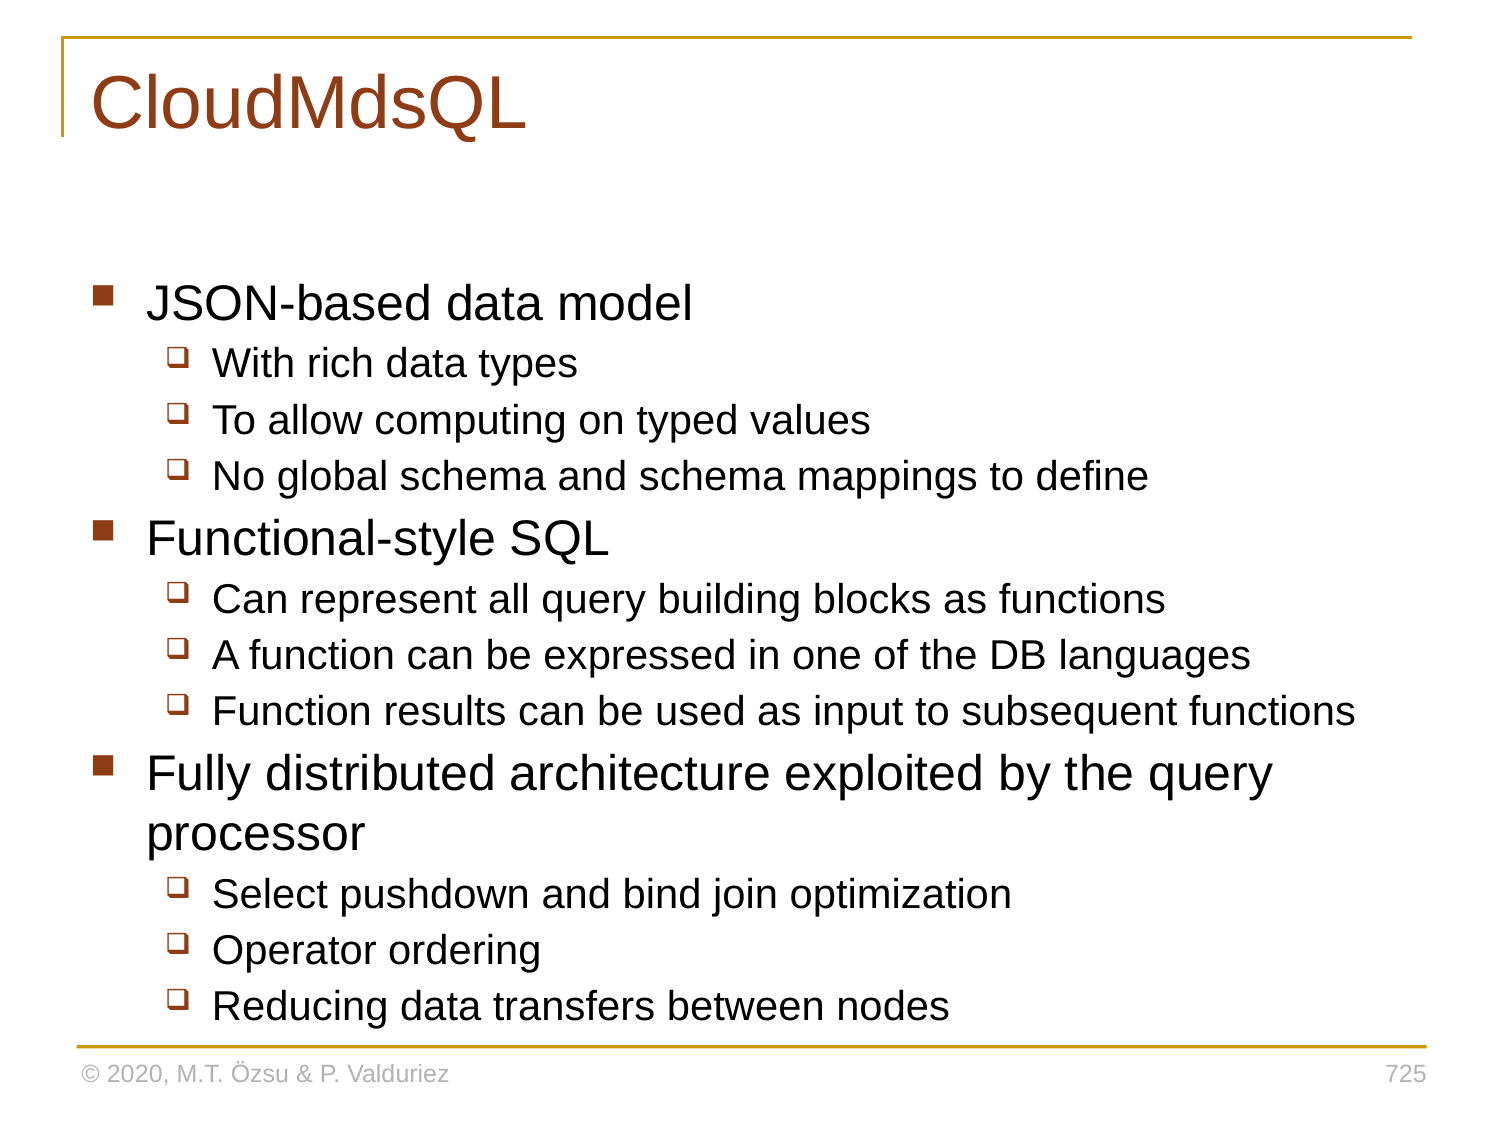

# CloudMdsQL
JSON-based data model
With rich data types
To allow computing on typed values
No global schema and schema mappings to define
Functional-style SQL
Can represent all query building blocks as functions
A function can be expressed in one of the DB languages
Function results can be used as input to subsequent functions
Fully distributed architecture exploited by the query processor
Select pushdown and bind join optimization
Operator ordering
Reducing data transfers between nodes
© 2020, M.T. Özsu & P. Valduriez
725